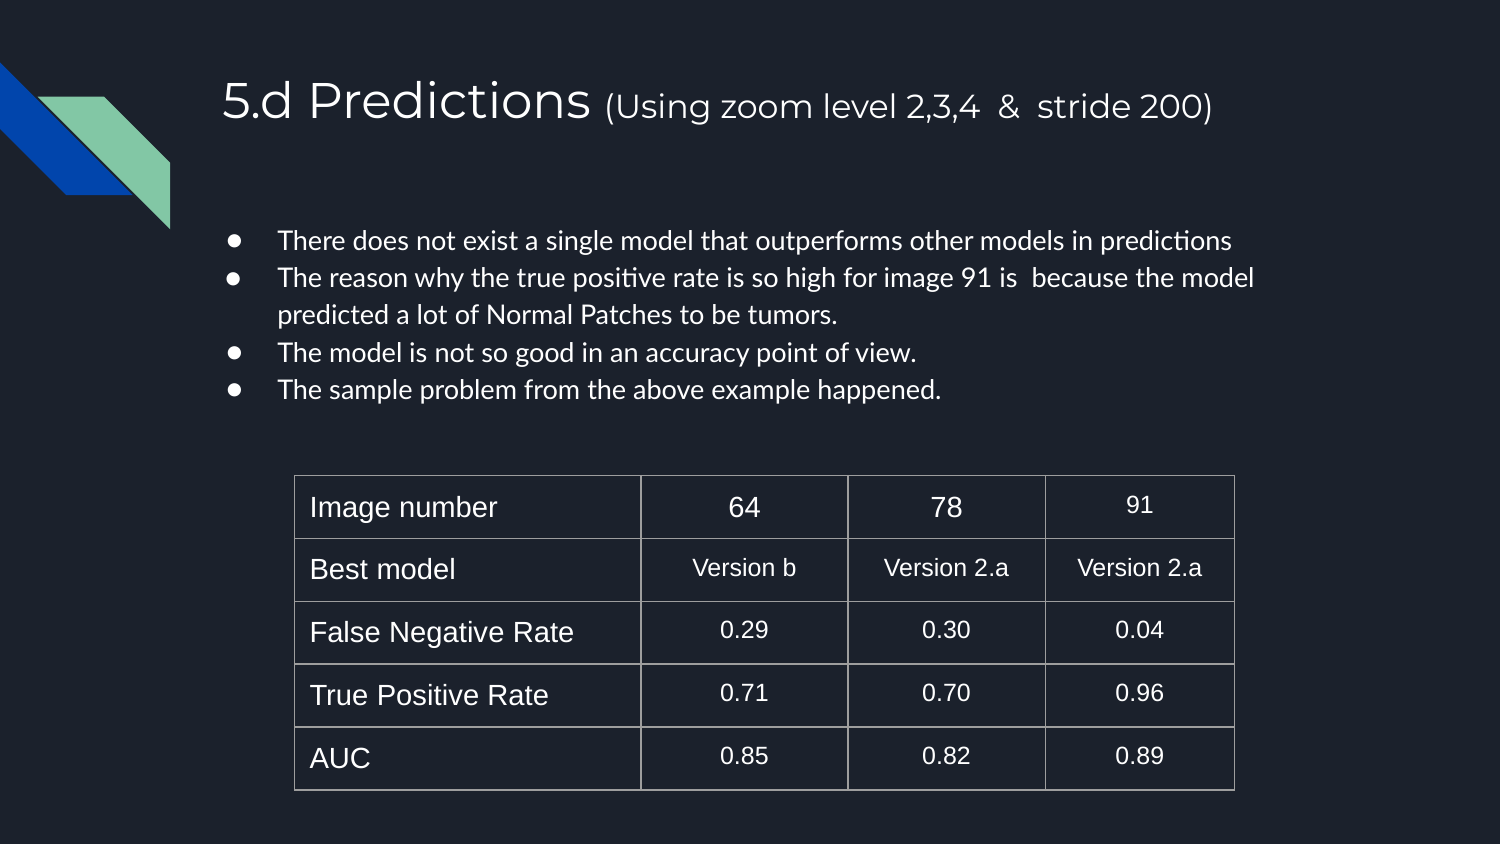

# 5.d Predictions (Using zoom level 2,3,4  &  stride 200)

There does not exist a single model that outperforms other models in predictions
The reason why the true positive rate is so high for image 91 is  because the model predicted a lot of Normal Patches to be tumors.
The model is not so good in an accuracy point of view.
The sample problem from the above example happened.

| Image number | 64 | 78 | 91 |
| --- | --- | --- | --- |
| Best model | Version b | Version 2.a | Version 2.a |
| False Negative Rate | 0.29 | 0.30 | 0.04 |
| True Positive Rate | 0.71 | 0.70 | 0.96 |
| AUC | 0.85 | 0.82 | 0.89 |